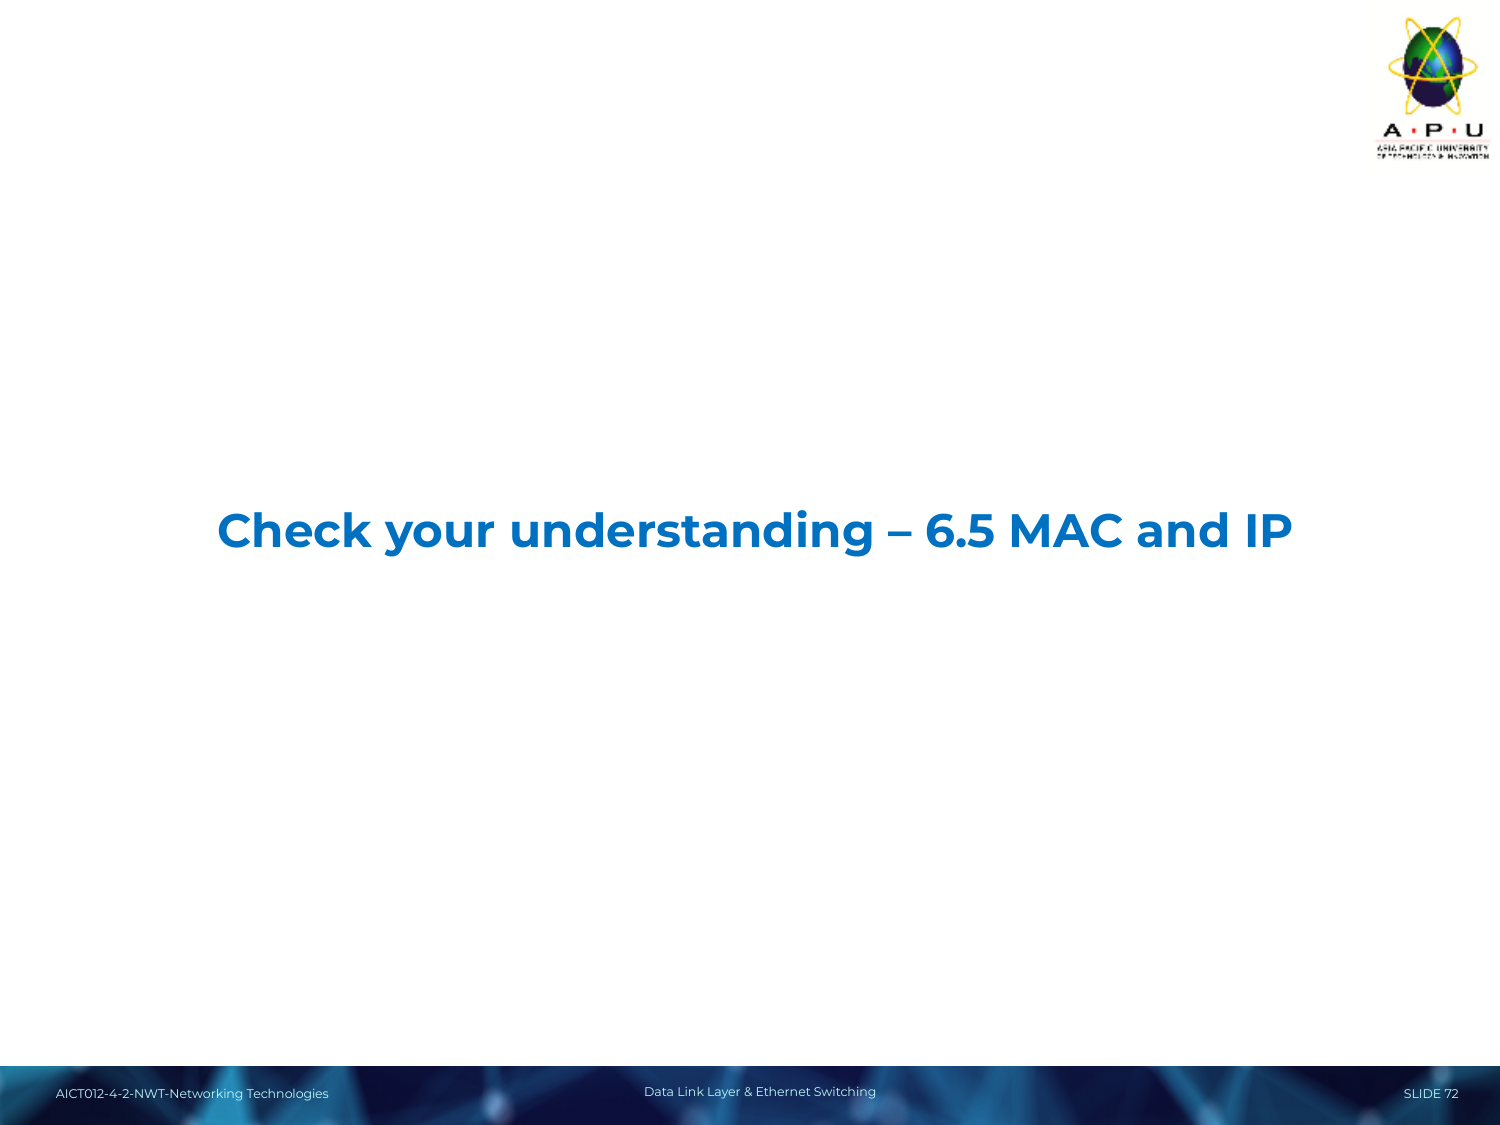

# Check your understanding – 6.5 MAC and IP